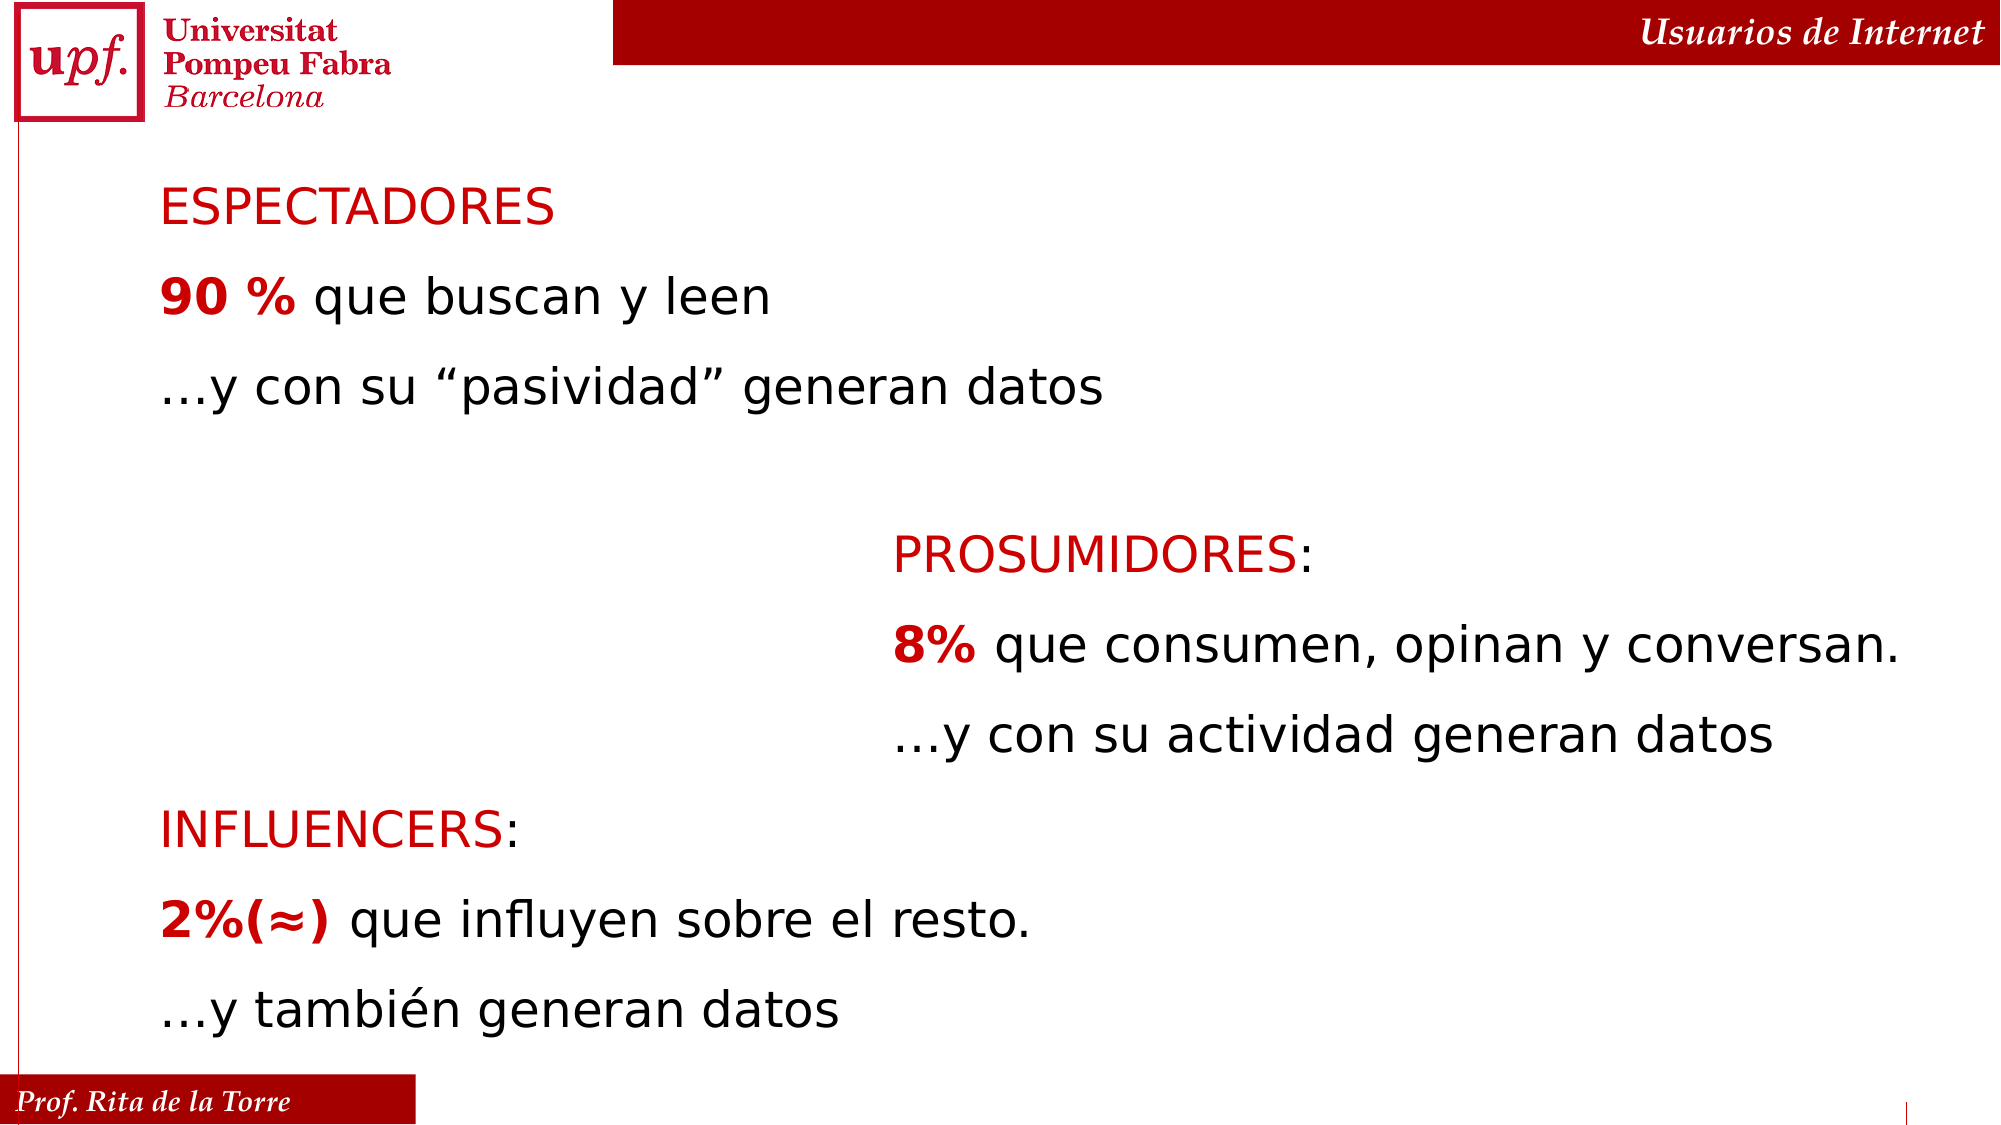

# Usuarios de Internet
ESPECTADORES
90 % que buscan y leen
…y con su “pasividad” generan datos
PROSUMIDORES:
8% que consumen, opinan y conversan.
…y con su actividad generan datos
INFLUENCERS:
2%(≈) que influyen sobre el resto.
…y también generan datos